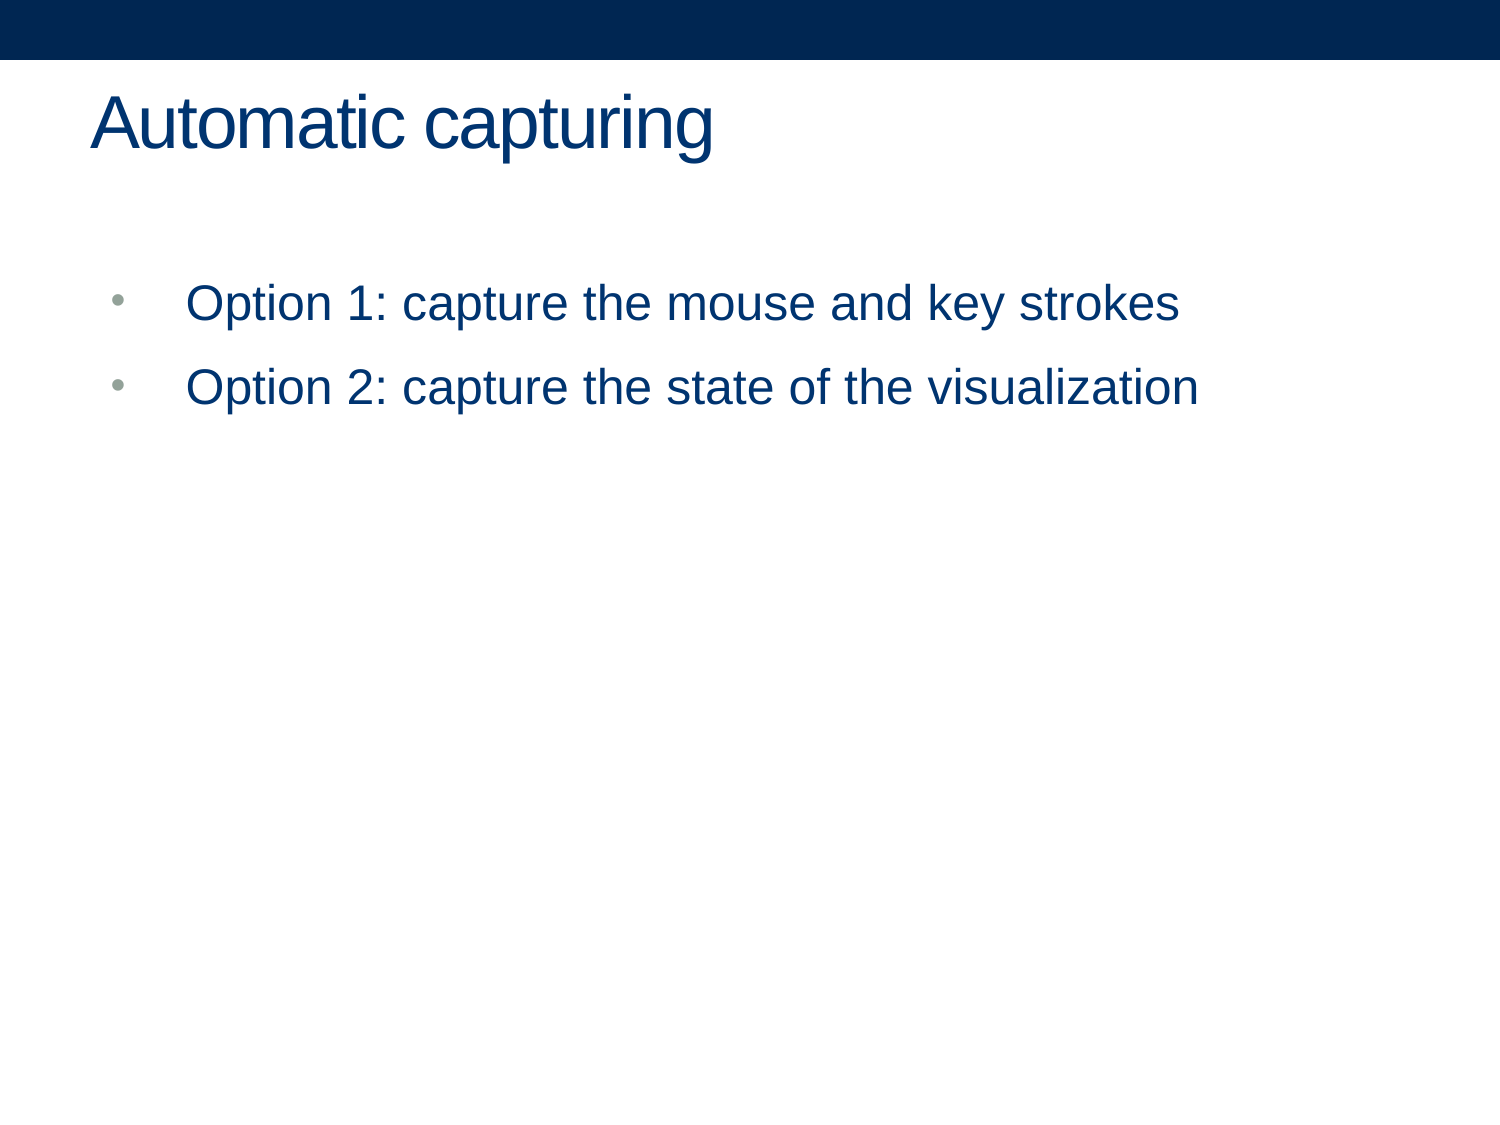

# Automatic capturing
Option 1: capture the mouse and key strokes
Option 2: capture the state of the visualization